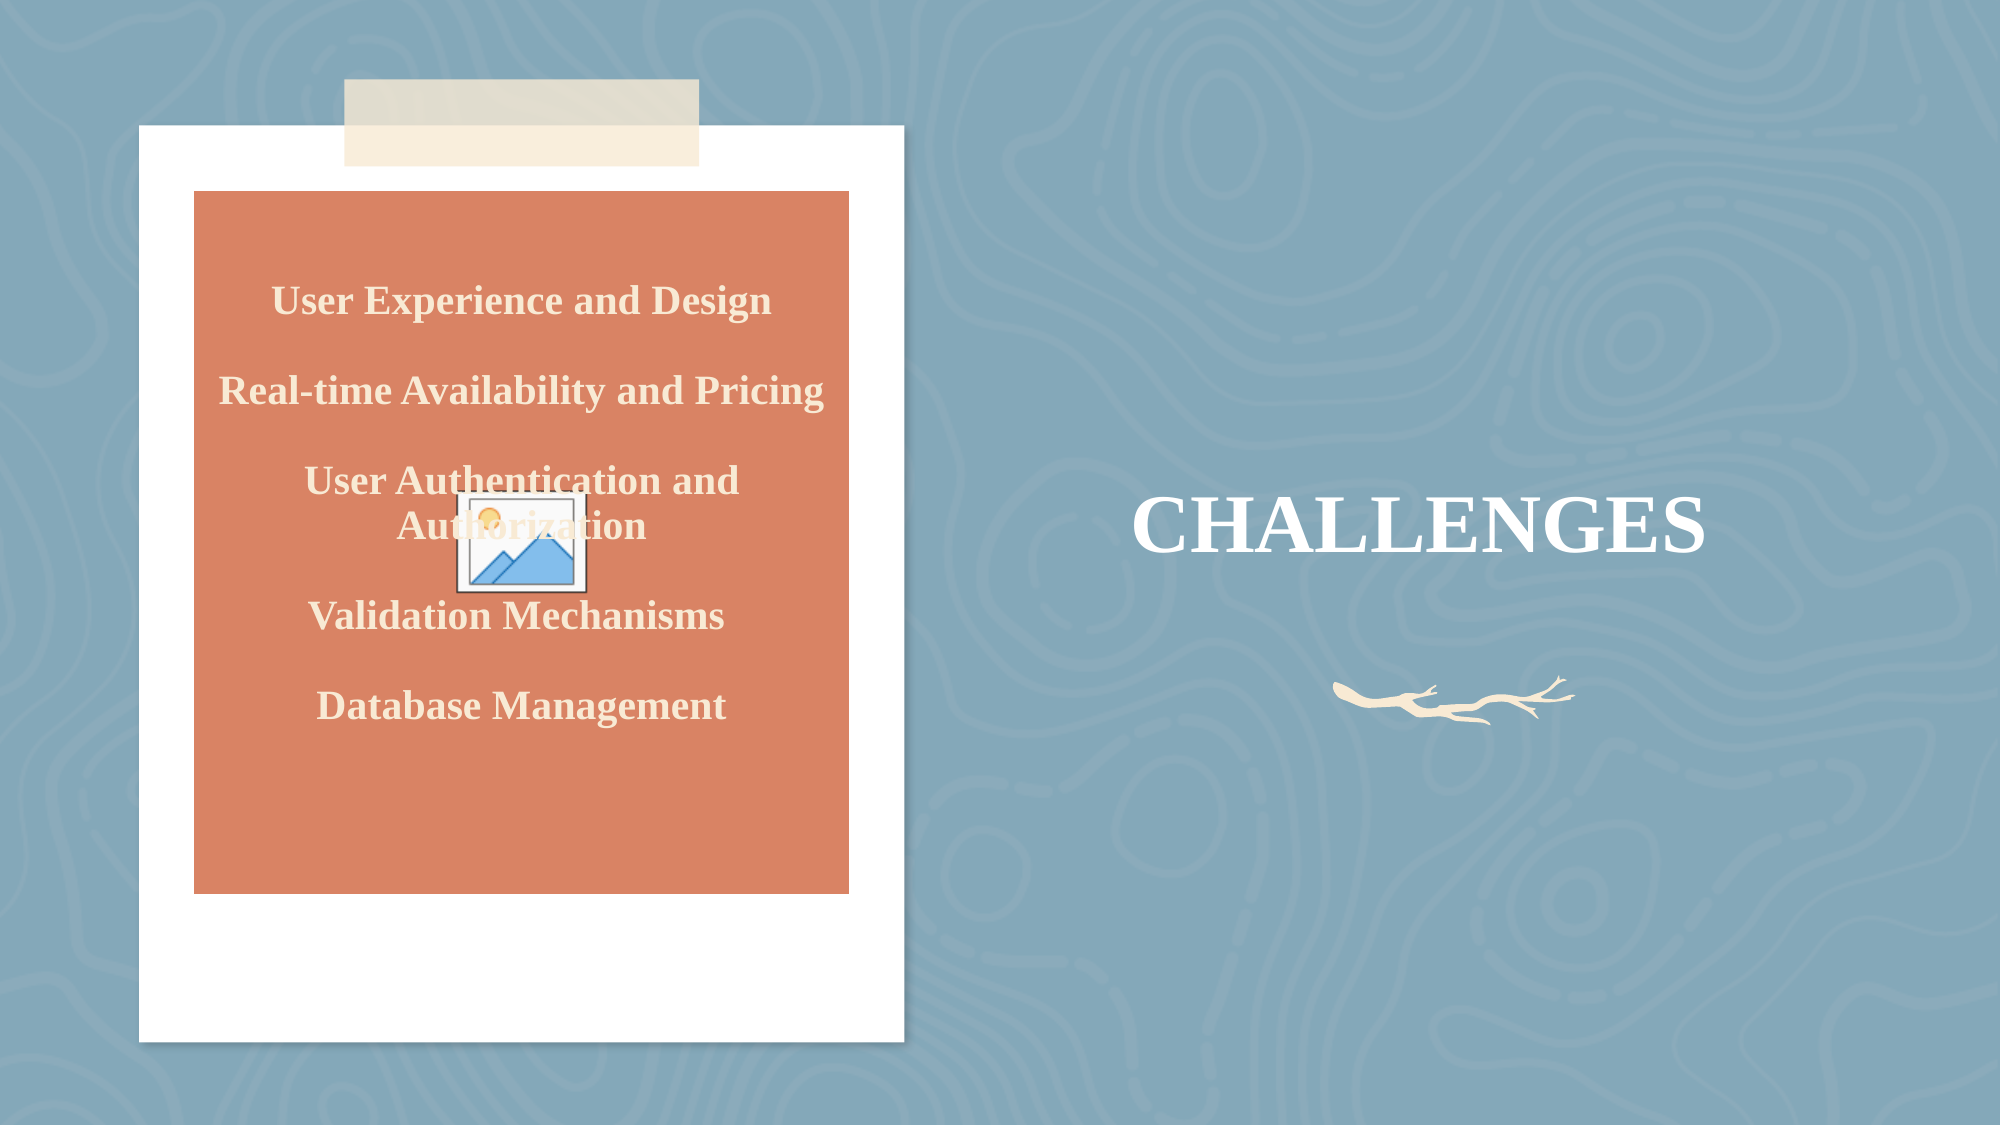

# User Experience and Design Real-time Availability and Pricing User Authentication and Authorization Validation Mechanisms Database Management
CHALLENGES